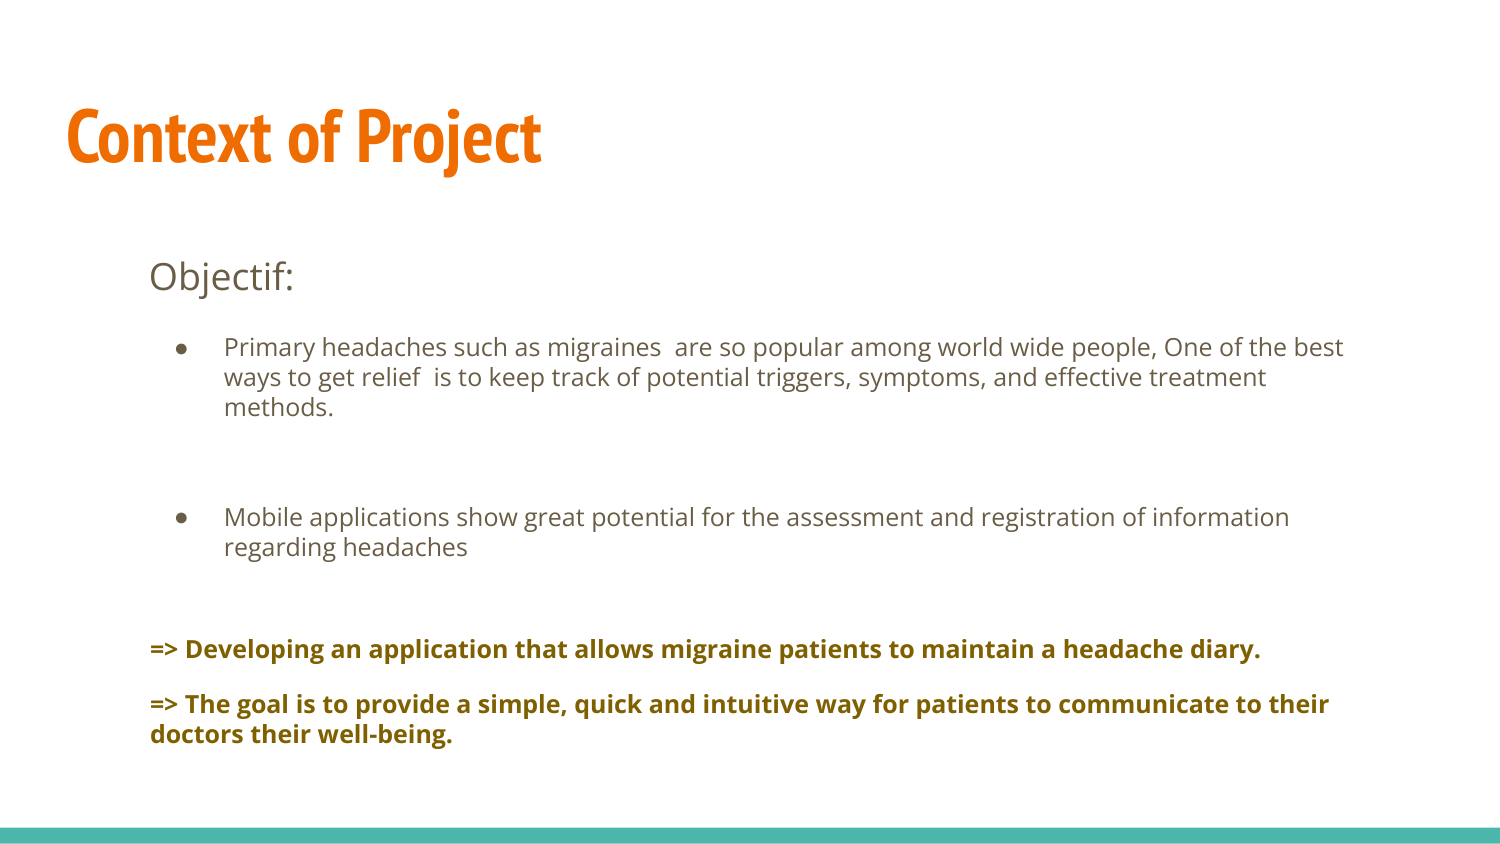

# Context of Project
Objectif:
Primary headaches such as migraines  are so popular among world wide people, One of the best ways to get relief  is to keep track of potential triggers, symptoms, and effective treatment methods.

Mobile applications show great potential for the assessment and registration of information regarding headaches

=> Developing an application that allows migraine patients to maintain a headache diary.
=> The goal is to provide a simple, quick and intuitive way for patients to communicate to their doctors their well-being.